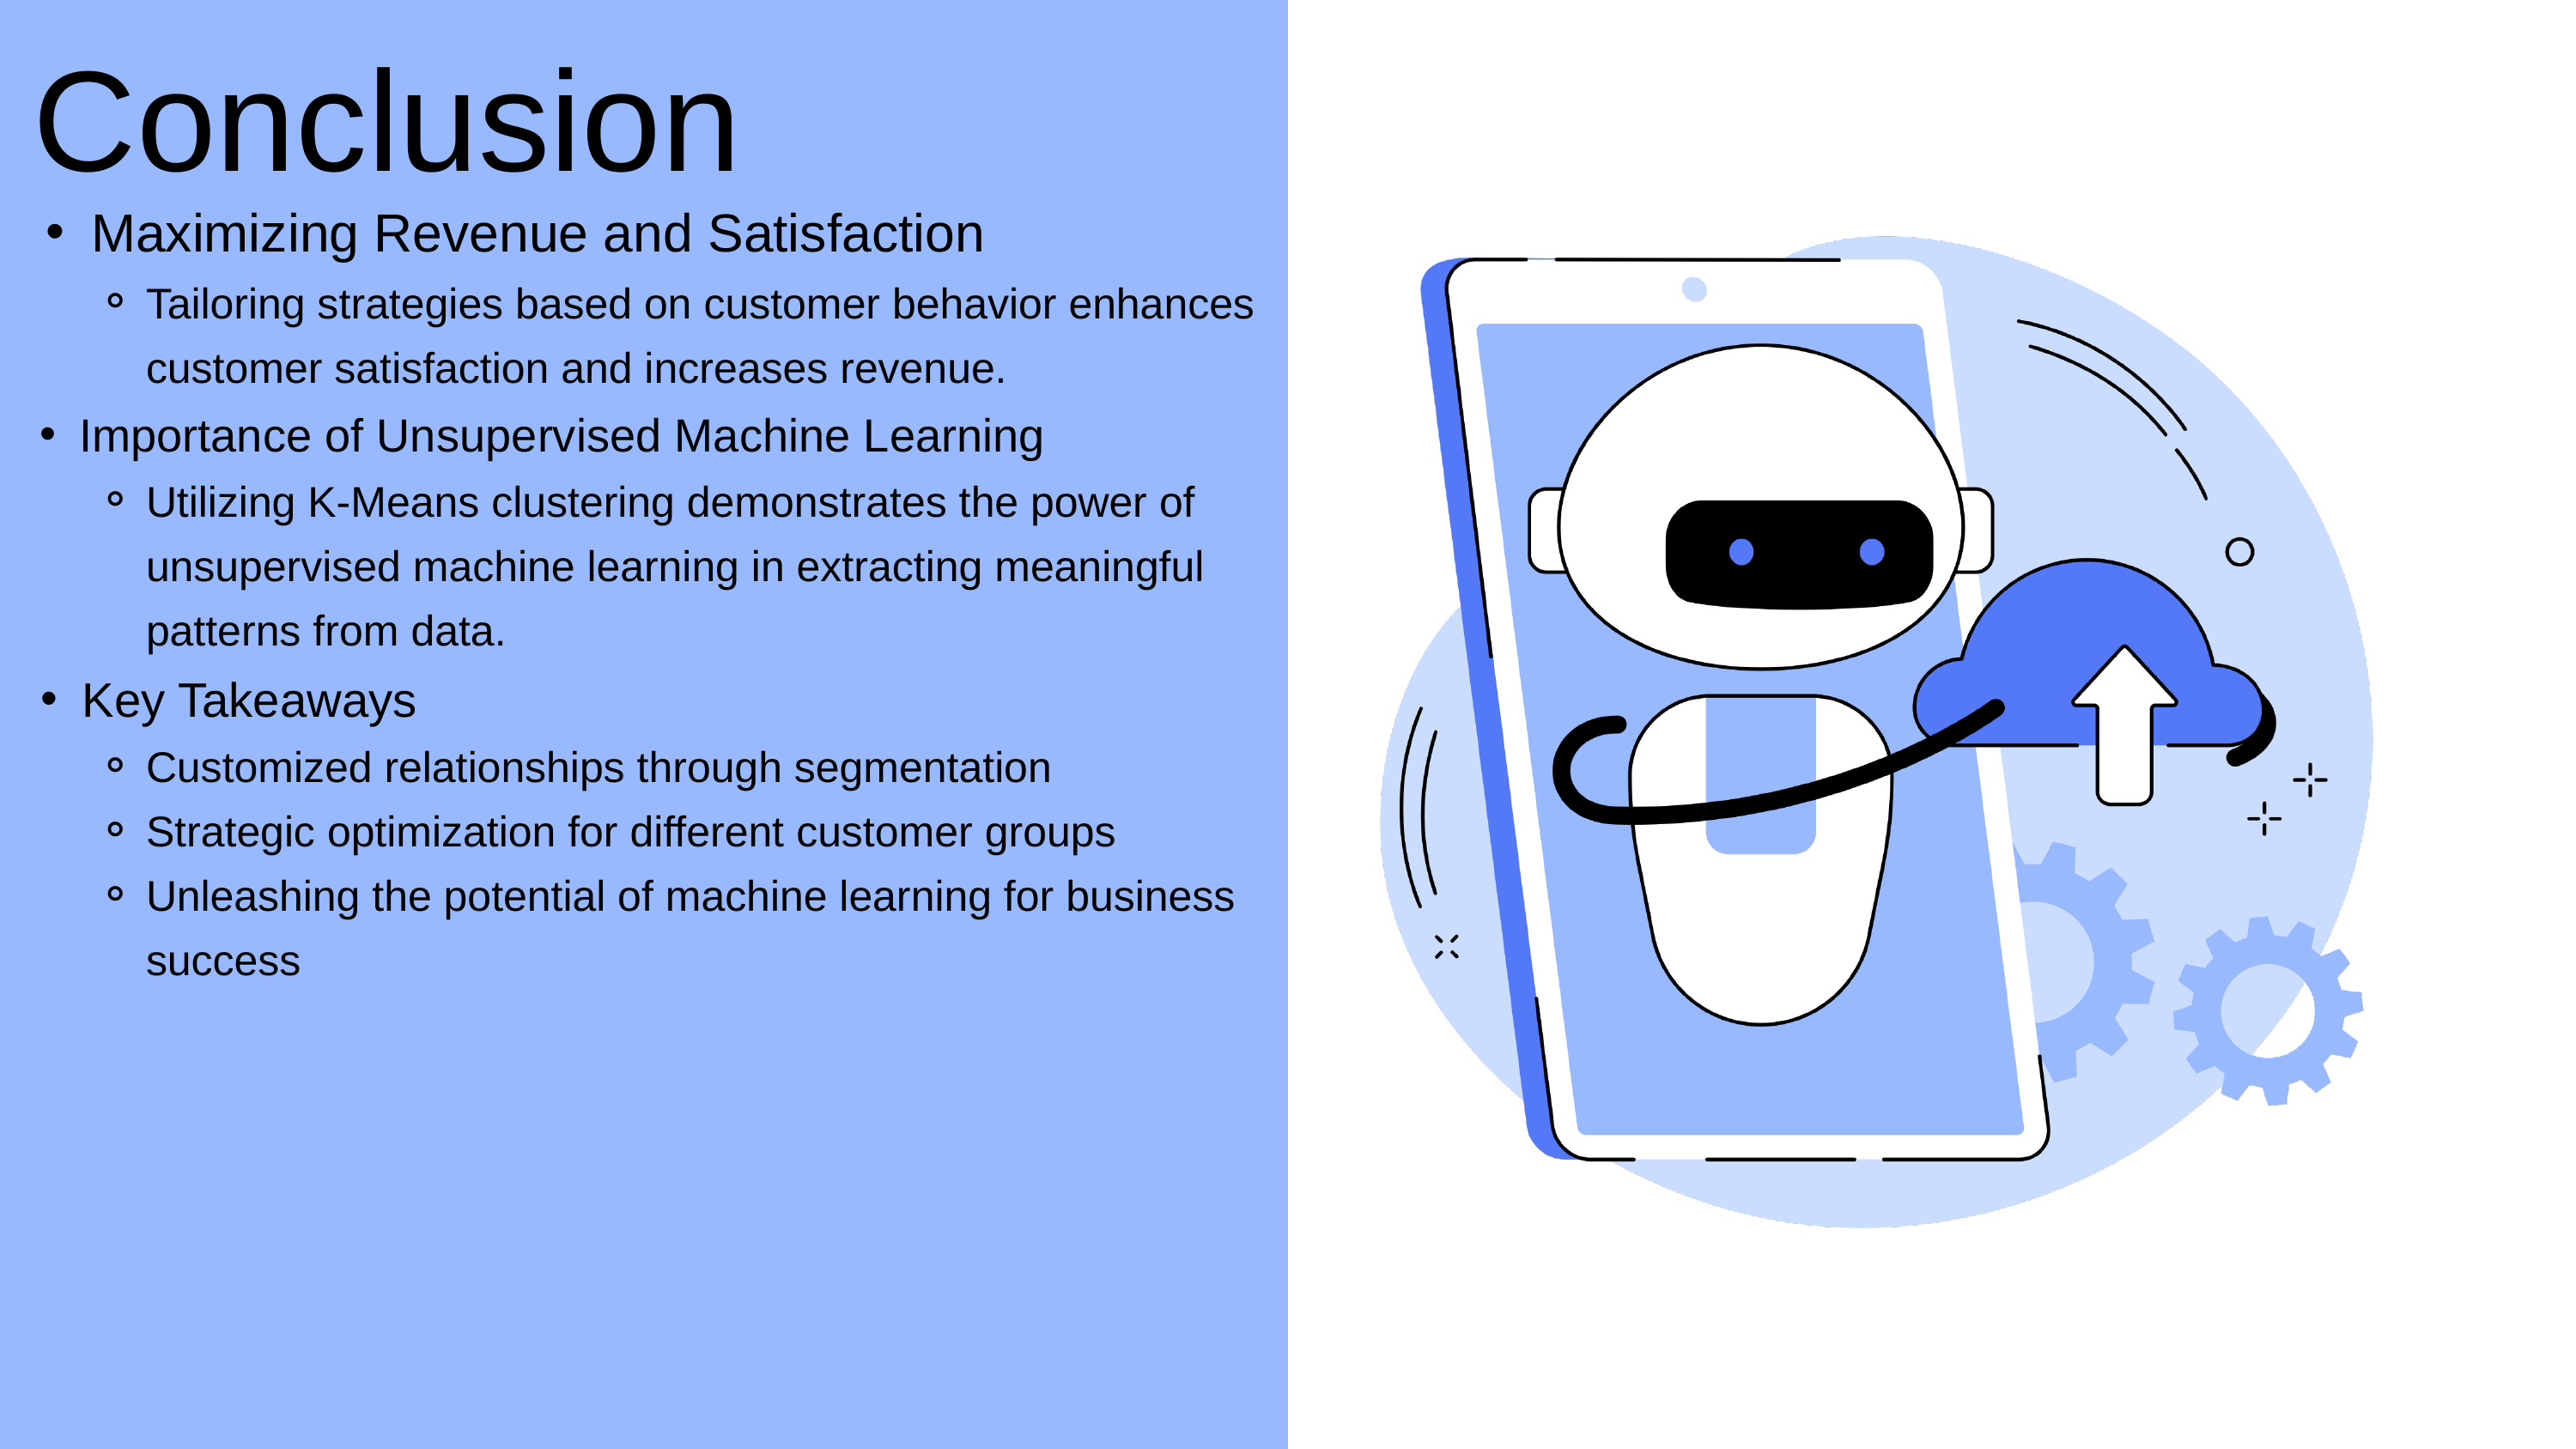

Conclusion

Maximizing Revenue and Satisfaction
Tailoring strategies based on customer behavior enhances customer satisfaction and increases revenue.
Importance of Unsupervised Machine Learning
Utilizing K-Means clustering demonstrates the power of unsupervised machine learning in extracting meaningful patterns from data.
Key Takeaways
Customized relationships through segmentation
Strategic optimization for different customer groups
Unleashing the potential of machine learning for business success